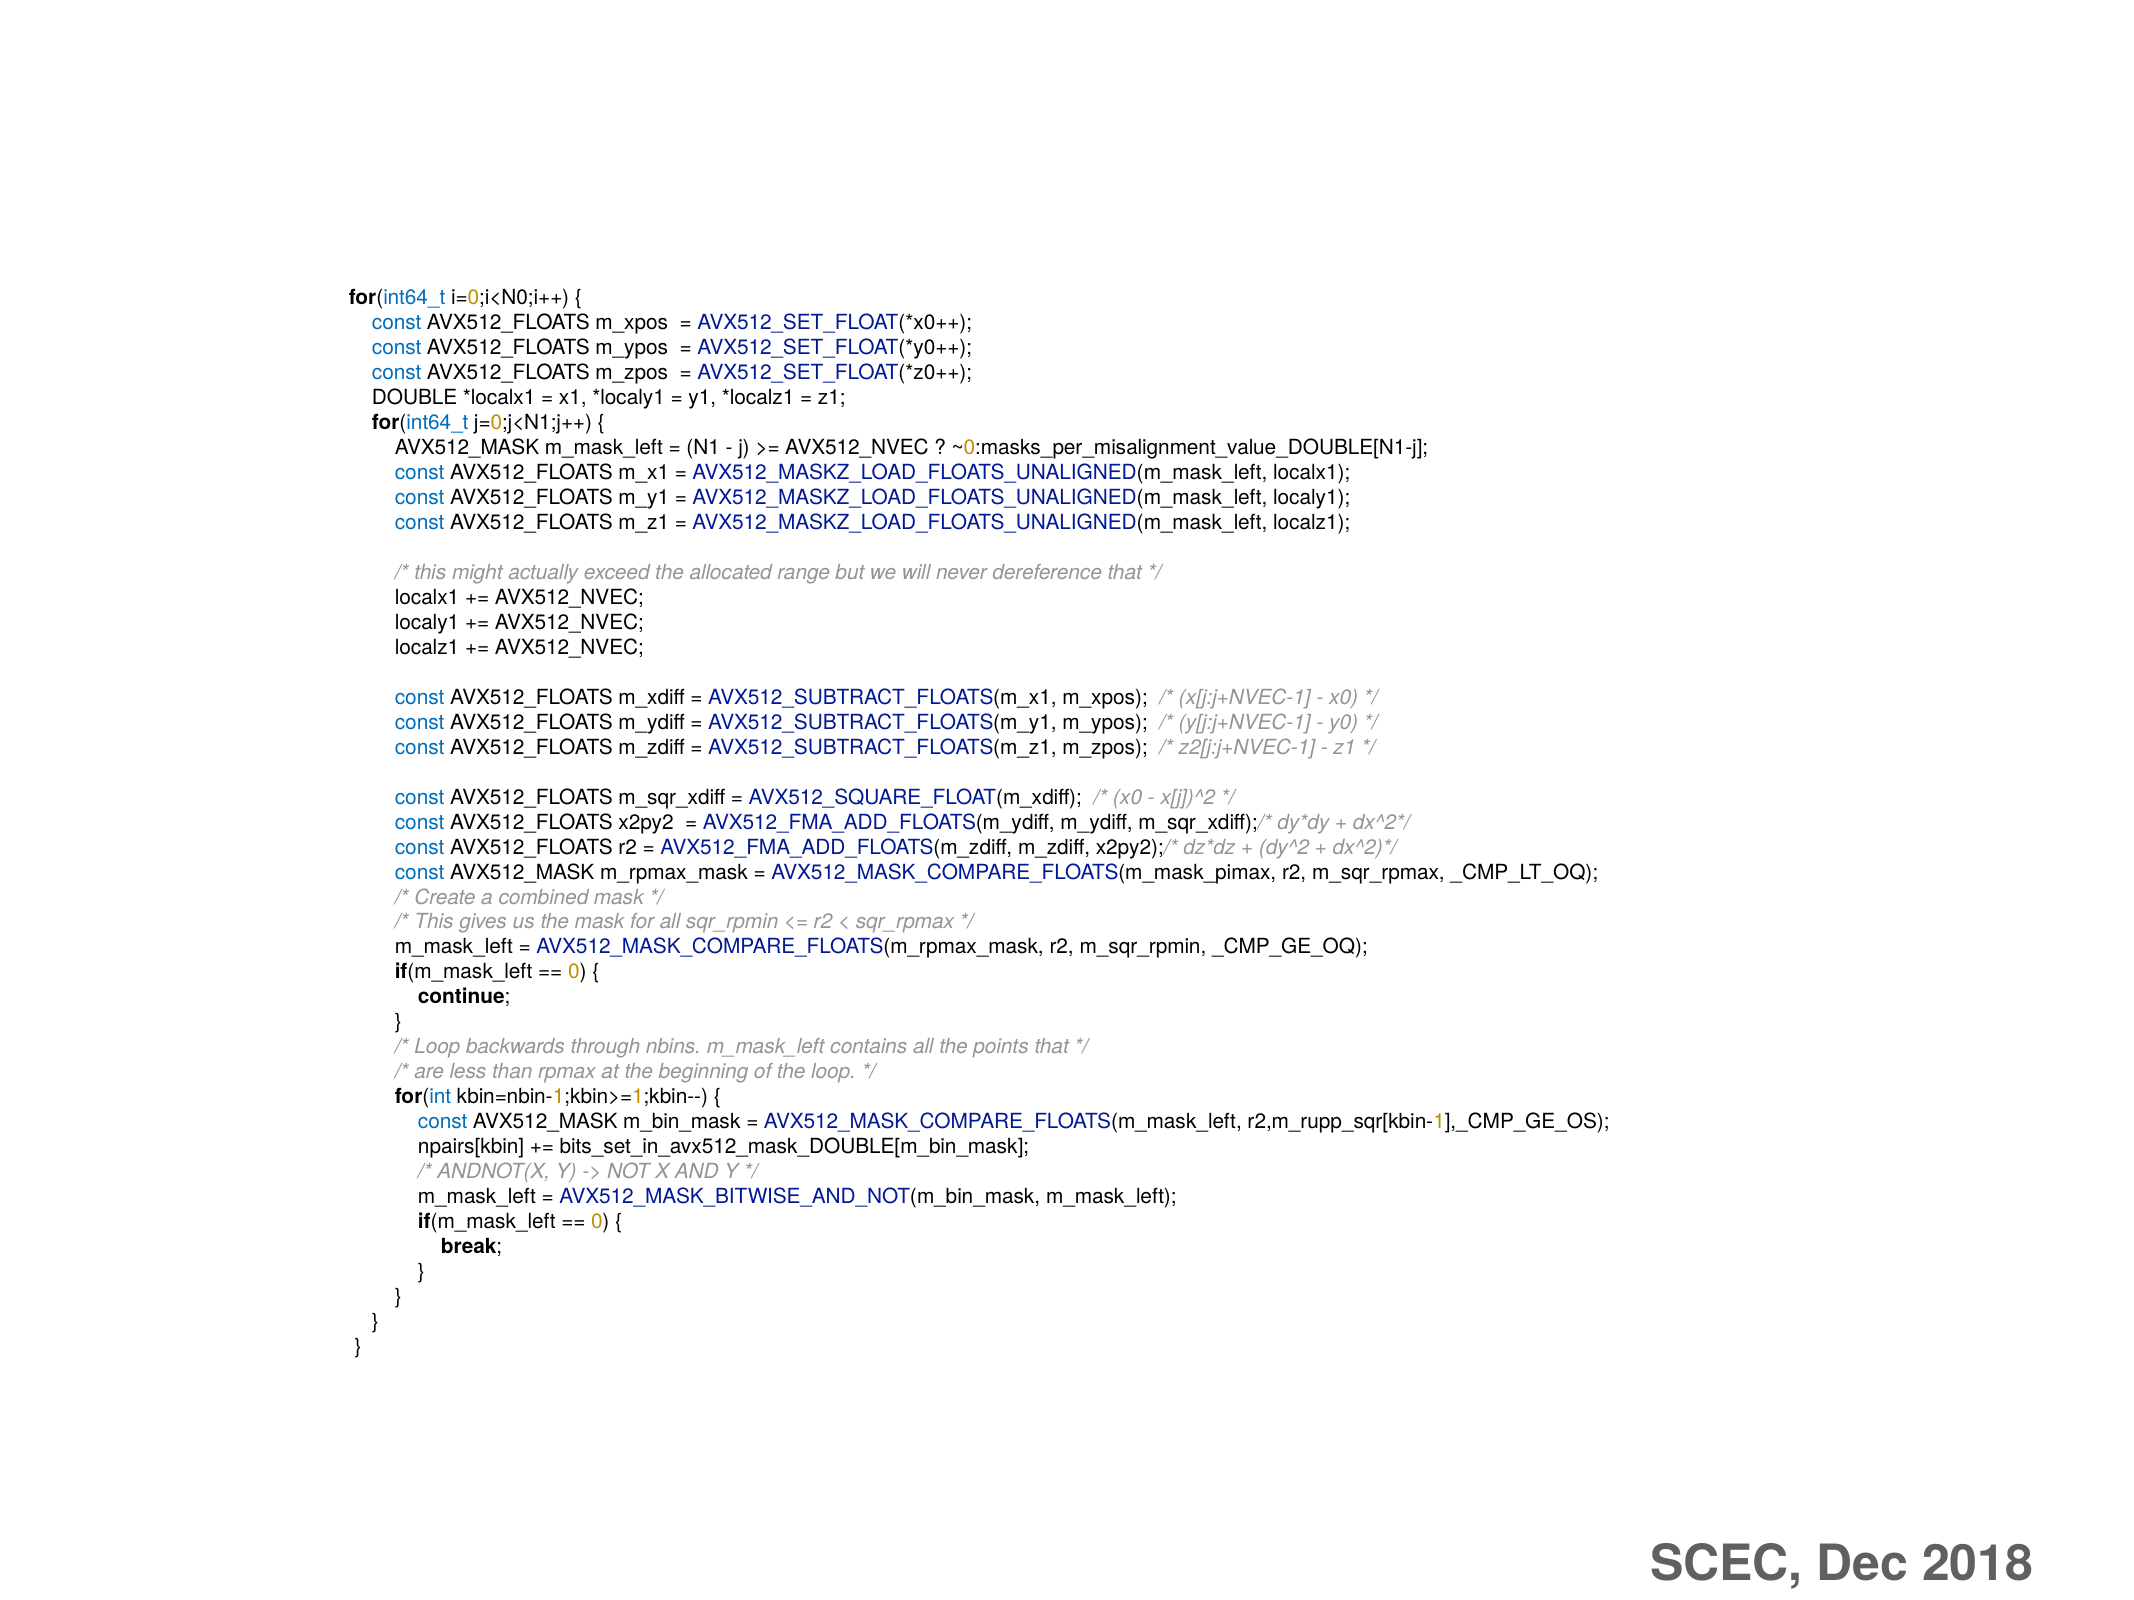

for(int64_t i=0;i<N0;i++) {
    const AVX512_FLOATS m_xpos  = AVX512_SET_FLOAT(*x0++);
    const AVX512_FLOATS m_ypos  = AVX512_SET_FLOAT(*y0++);
    const AVX512_FLOATS m_zpos  = AVX512_SET_FLOAT(*z0++);
    DOUBLE *localx1 = x1, *localy1 = y1, *localz1 = z1;
    for(int64_t j=0;j<N1;j++) {
        AVX512_MASK m_mask_left = (N1 - j) >= AVX512_NVEC ? ~0:masks_per_misalignment_value_DOUBLE[N1-j];
        const AVX512_FLOATS m_x1 = AVX512_MASKZ_LOAD_FLOATS_UNALIGNED(m_mask_left, localx1);
        const AVX512_FLOATS m_y1 = AVX512_MASKZ_LOAD_FLOATS_UNALIGNED(m_mask_left, localy1);
        const AVX512_FLOATS m_z1 = AVX512_MASKZ_LOAD_FLOATS_UNALIGNED(m_mask_left, localz1);

        /* this might actually exceed the allocated range but we will never dereference that */
        localx1 += AVX512_NVEC;
        localy1 += AVX512_NVEC;
        localz1 += AVX512_NVEC;

        const AVX512_FLOATS m_xdiff = AVX512_SUBTRACT_FLOATS(m_x1, m_xpos);  /* (x[j:j+NVEC-1] - x0) */
        const AVX512_FLOATS m_ydiff = AVX512_SUBTRACT_FLOATS(m_y1, m_ypos);  /* (y[j:j+NVEC-1] - y0) */
        const AVX512_FLOATS m_zdiff = AVX512_SUBTRACT_FLOATS(m_z1, m_zpos);  /* z2[j:j+NVEC-1] - z1 */

        const AVX512_FLOATS m_sqr_xdiff = AVX512_SQUARE_FLOAT(m_xdiff);  /* (x0 - x[j])^2 */
        const AVX512_FLOATS x2py2  = AVX512_FMA_ADD_FLOATS(m_ydiff, m_ydiff, m_sqr_xdiff);/* dy*dy + dx^2*/
        const AVX512_FLOATS r2 = AVX512_FMA_ADD_FLOATS(m_zdiff, m_zdiff, x2py2);/* dz*dz + (dy^2 + dx^2)*/
        const AVX512_MASK m_rpmax_mask = AVX512_MASK_COMPARE_FLOATS(m_mask_pimax, r2, m_sqr_rpmax, _CMP_LT_OQ);
        /* Create a combined mask */
        /* This gives us the mask for all sqr_rpmin <= r2 < sqr_rpmax */
        m_mask_left = AVX512_MASK_COMPARE_FLOATS(m_rpmax_mask, r2, m_sqr_rpmin, _CMP_GE_OQ);
        if(m_mask_left == 0) {
            continue;
        }
        /* Loop backwards through nbins. m_mask_left contains all the points that */
        /* are less than rpmax at the beginning of the loop. */
        for(int kbin=nbin-1;kbin>=1;kbin--) {
            const AVX512_MASK m_bin_mask = AVX512_MASK_COMPARE_FLOATS(m_mask_left, r2,m_rupp_sqr[kbin-1],_CMP_GE_OS);
            npairs[kbin] += bits_set_in_avx512_mask_DOUBLE[m_bin_mask];
            /* ANDNOT(X, Y) -> NOT X AND Y */
            m_mask_left = AVX512_MASK_BITWISE_AND_NOT(m_bin_mask, m_mask_left);
            if(m_mask_left == 0) {
                break;
            }
        }
    }
 }